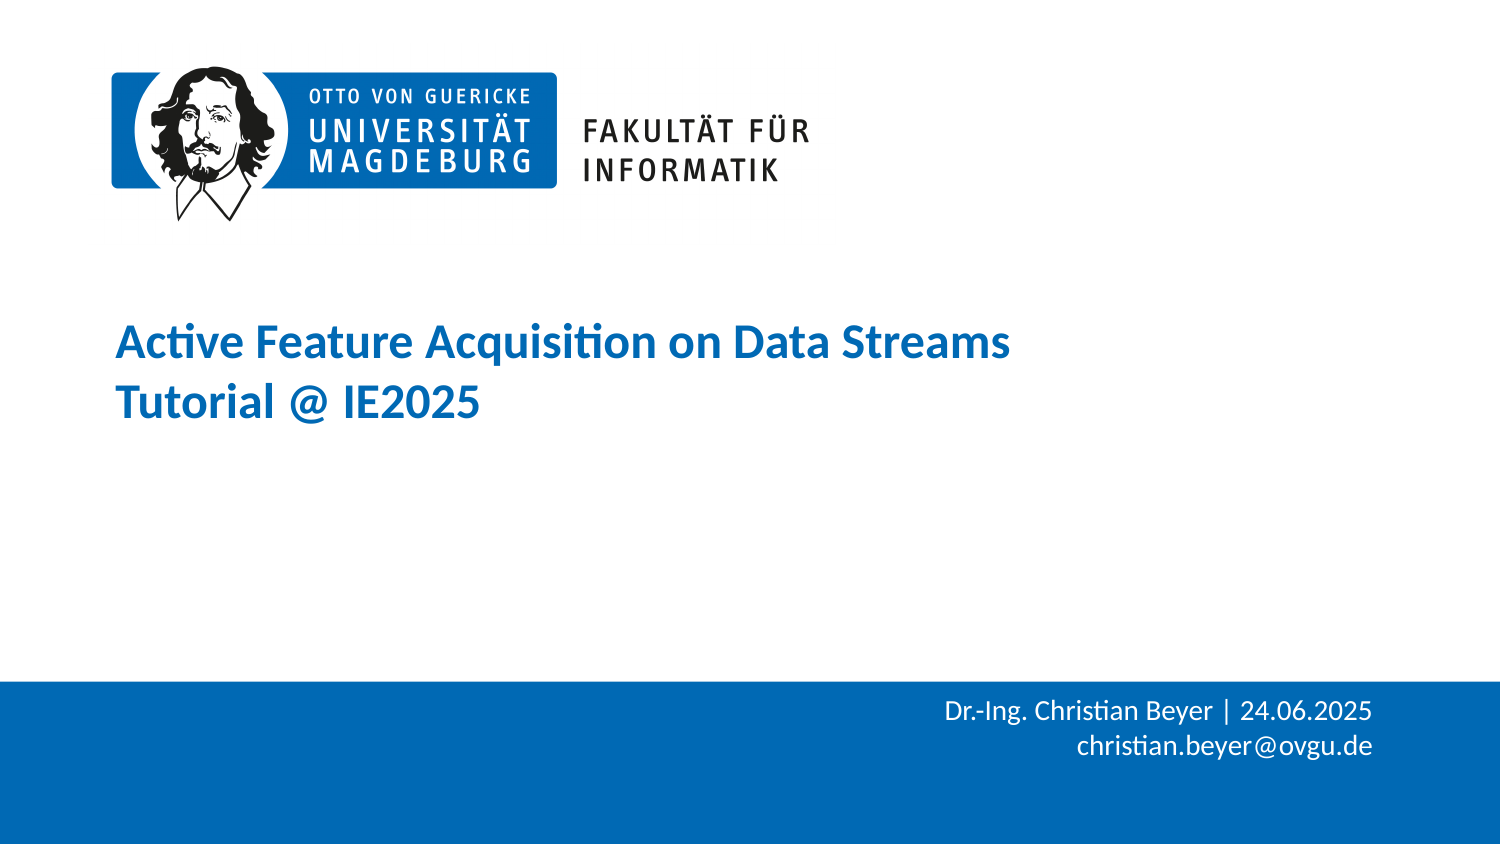

# Active Feature Acquisition on Data Streams Tutorial @ IE2025
Dr.-Ing. Christian Beyer | 24.06.2025
christian.beyer@ovgu.de